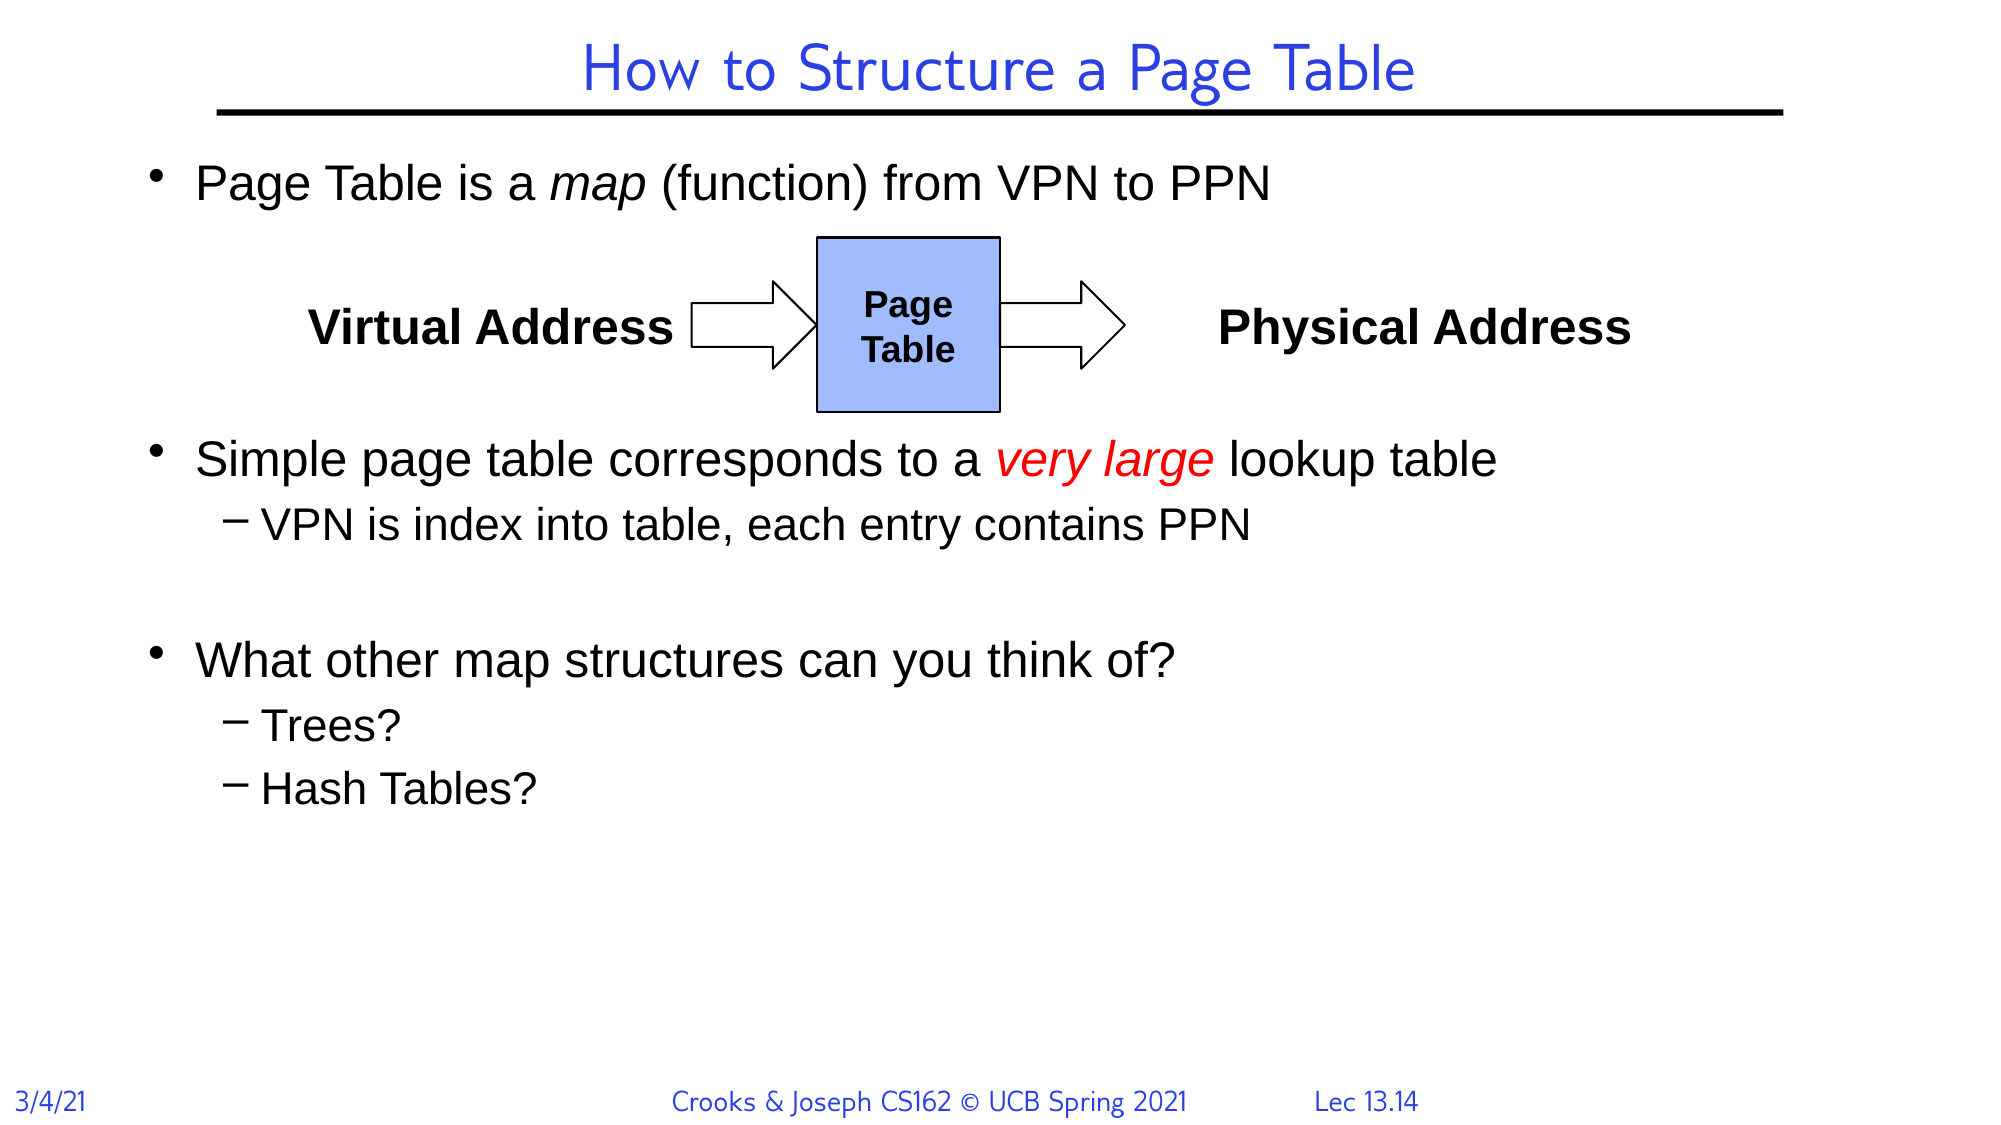

# How to Structure a Page Table
Page Table is a map (function) from VPN to PPN

Simple page table corresponds to a very large lookup table
VPN is index into table, each entry contains PPN

What other map structures can you think of?
Trees?
Hash Tables?
Page
Table

Virtual Address
Physical Address